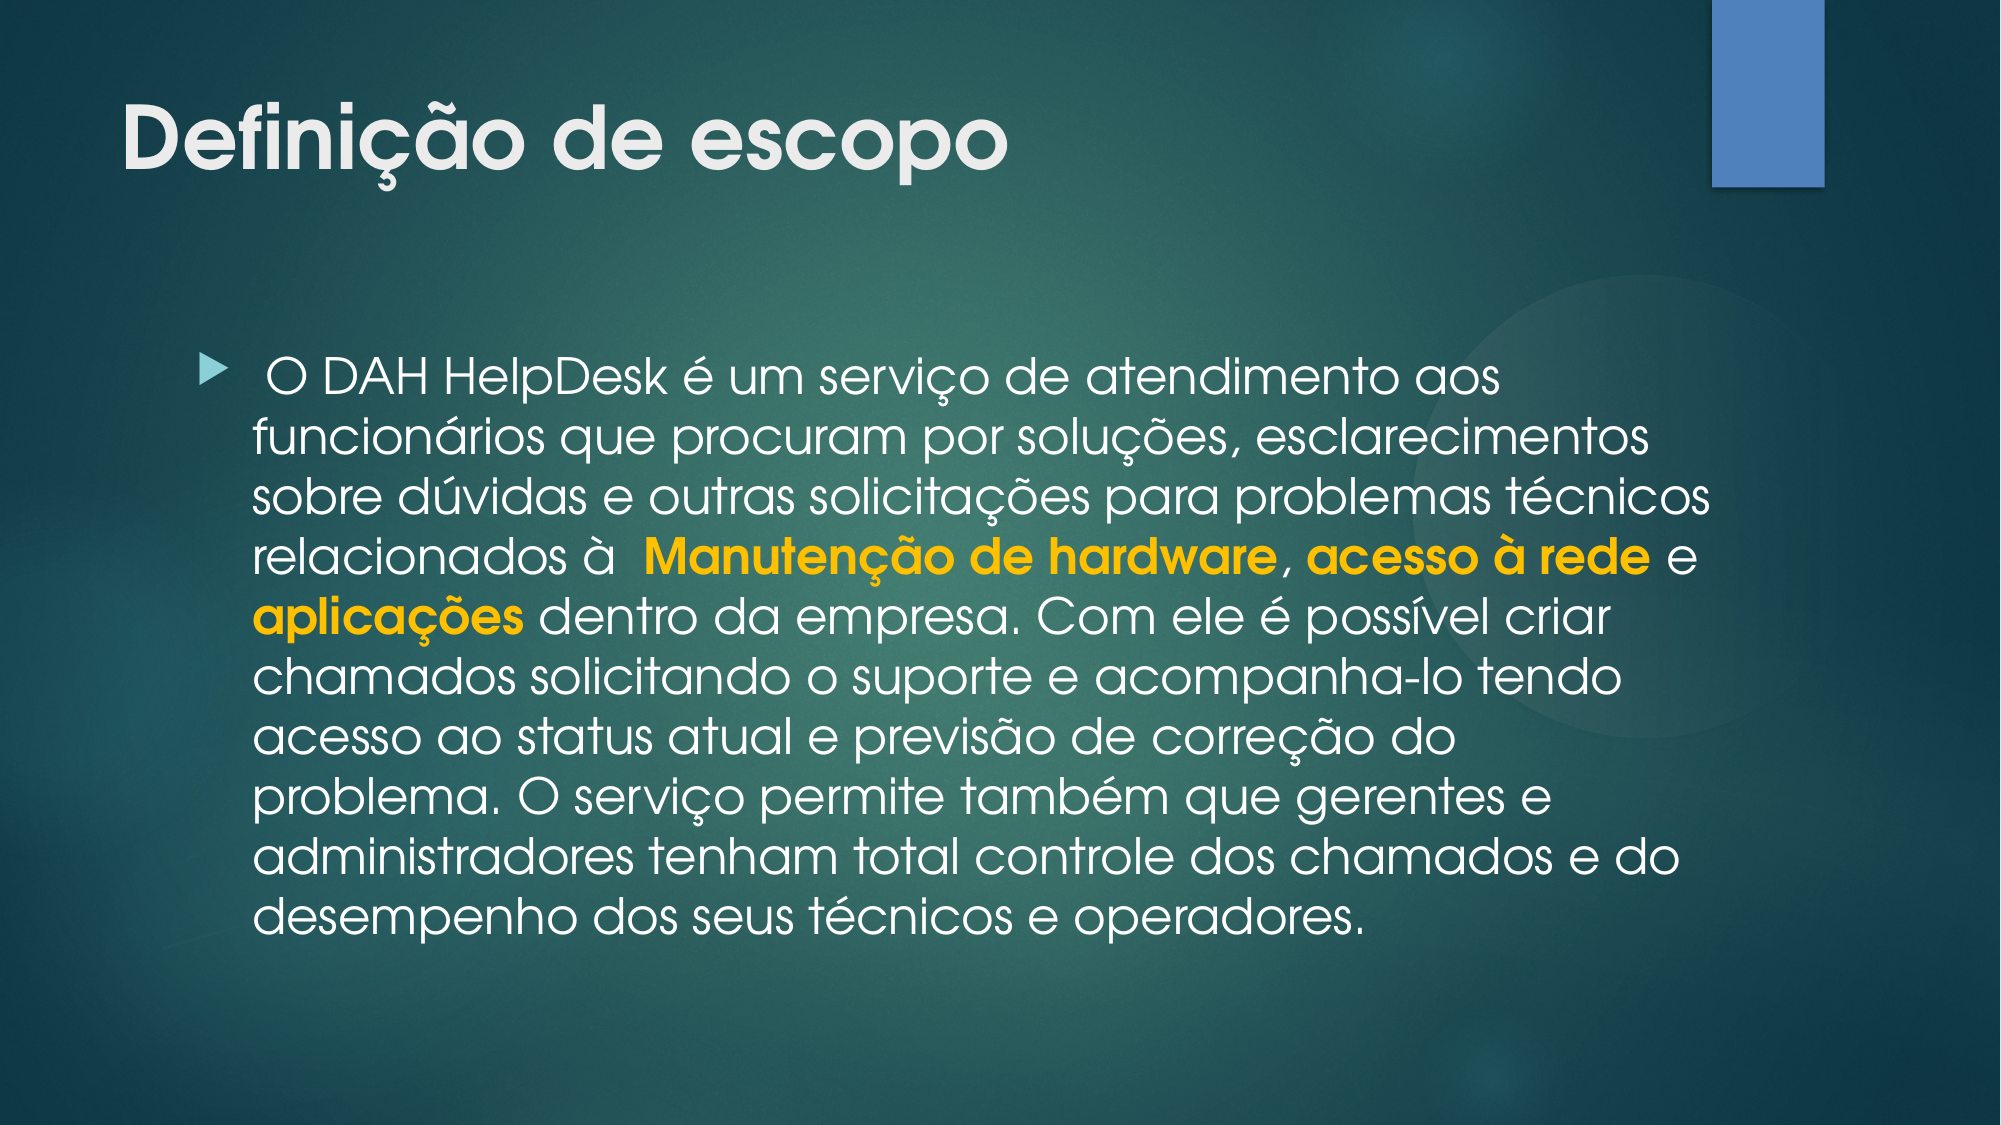

Definição de escopo
 O DAH HelpDesk é um serviço de atendimento aos funcionários que procuram por soluções, esclarecimentos sobre dúvidas e outras solicitações para problemas técnicos relacionados à  Manutenção de hardware, acesso à rede e aplicações dentro da empresa. Com ele é possível criar chamados solicitando o suporte e acompanha-lo tendo acesso ao status atual e previsão de correção do problema. O serviço permite também que gerentes e administradores tenham total controle dos chamados e do desempenho dos seus técnicos e operadores.